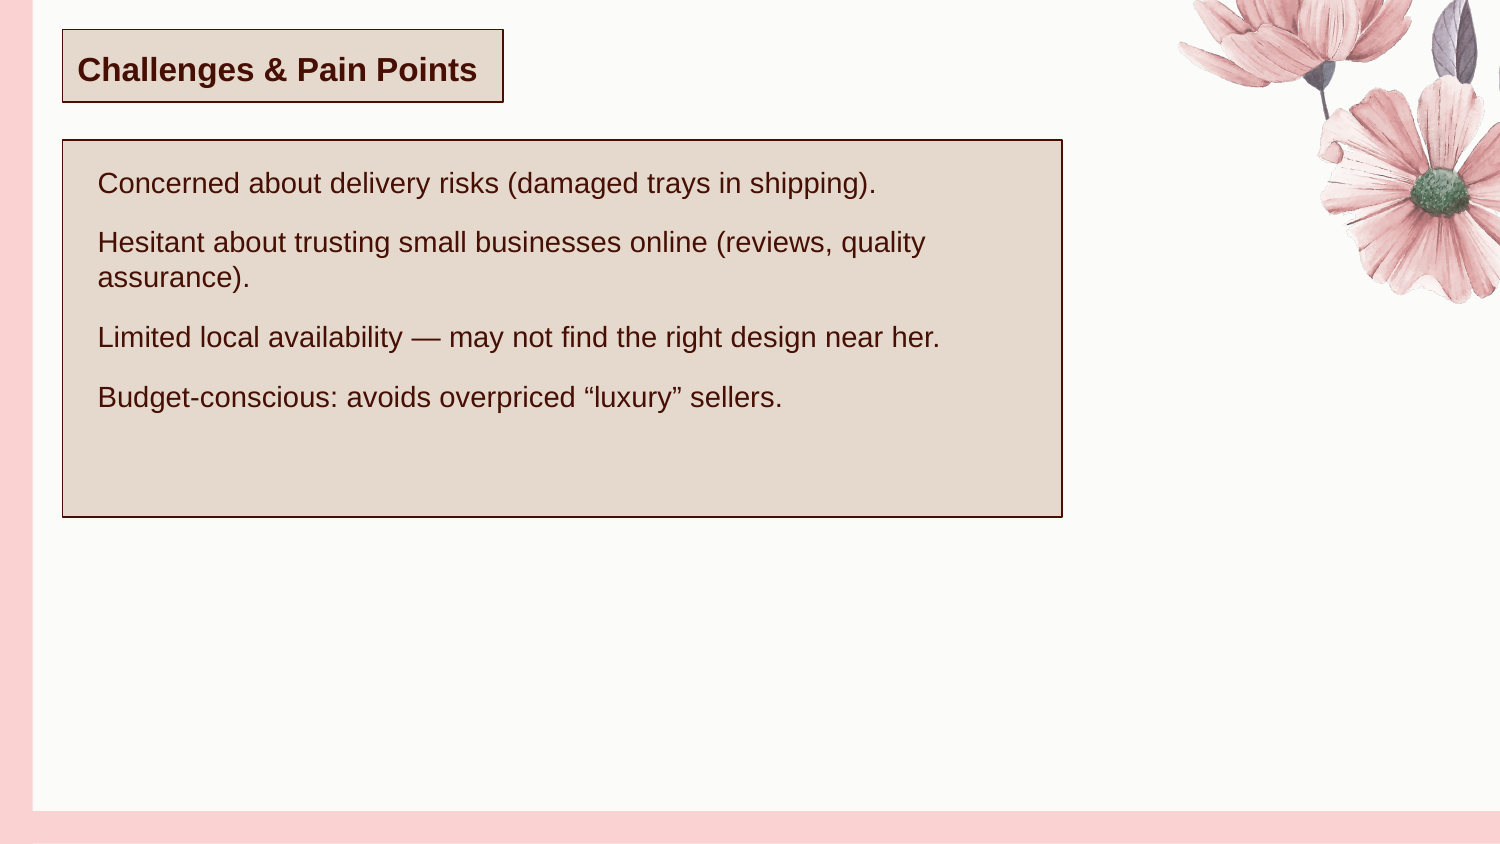

Challenges & Pain Points

Concerned about delivery risks (damaged trays in shipping).
Hesitant about trusting small businesses online (reviews, quality assurance).
Limited local availability — may not find the right design near her.
Budget-conscious: avoids overpriced “luxury” sellers.